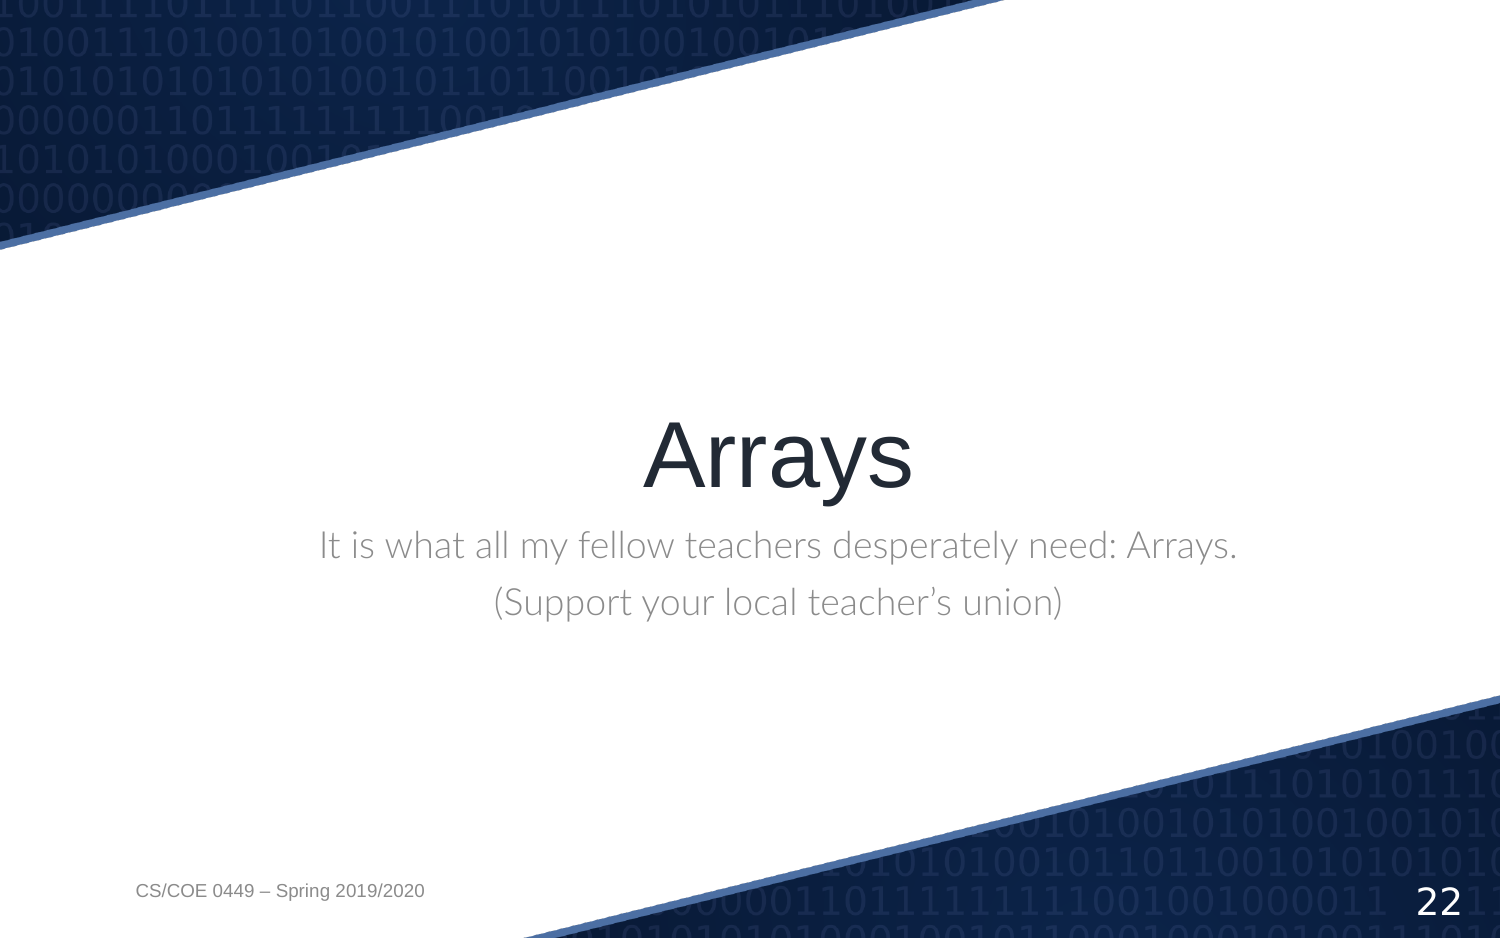

# Arrays
It is what all my fellow teachers desperately need: Arrays.
(Support your local teacher’s union)
CS/COE 0449 – Spring 2019/2020
22